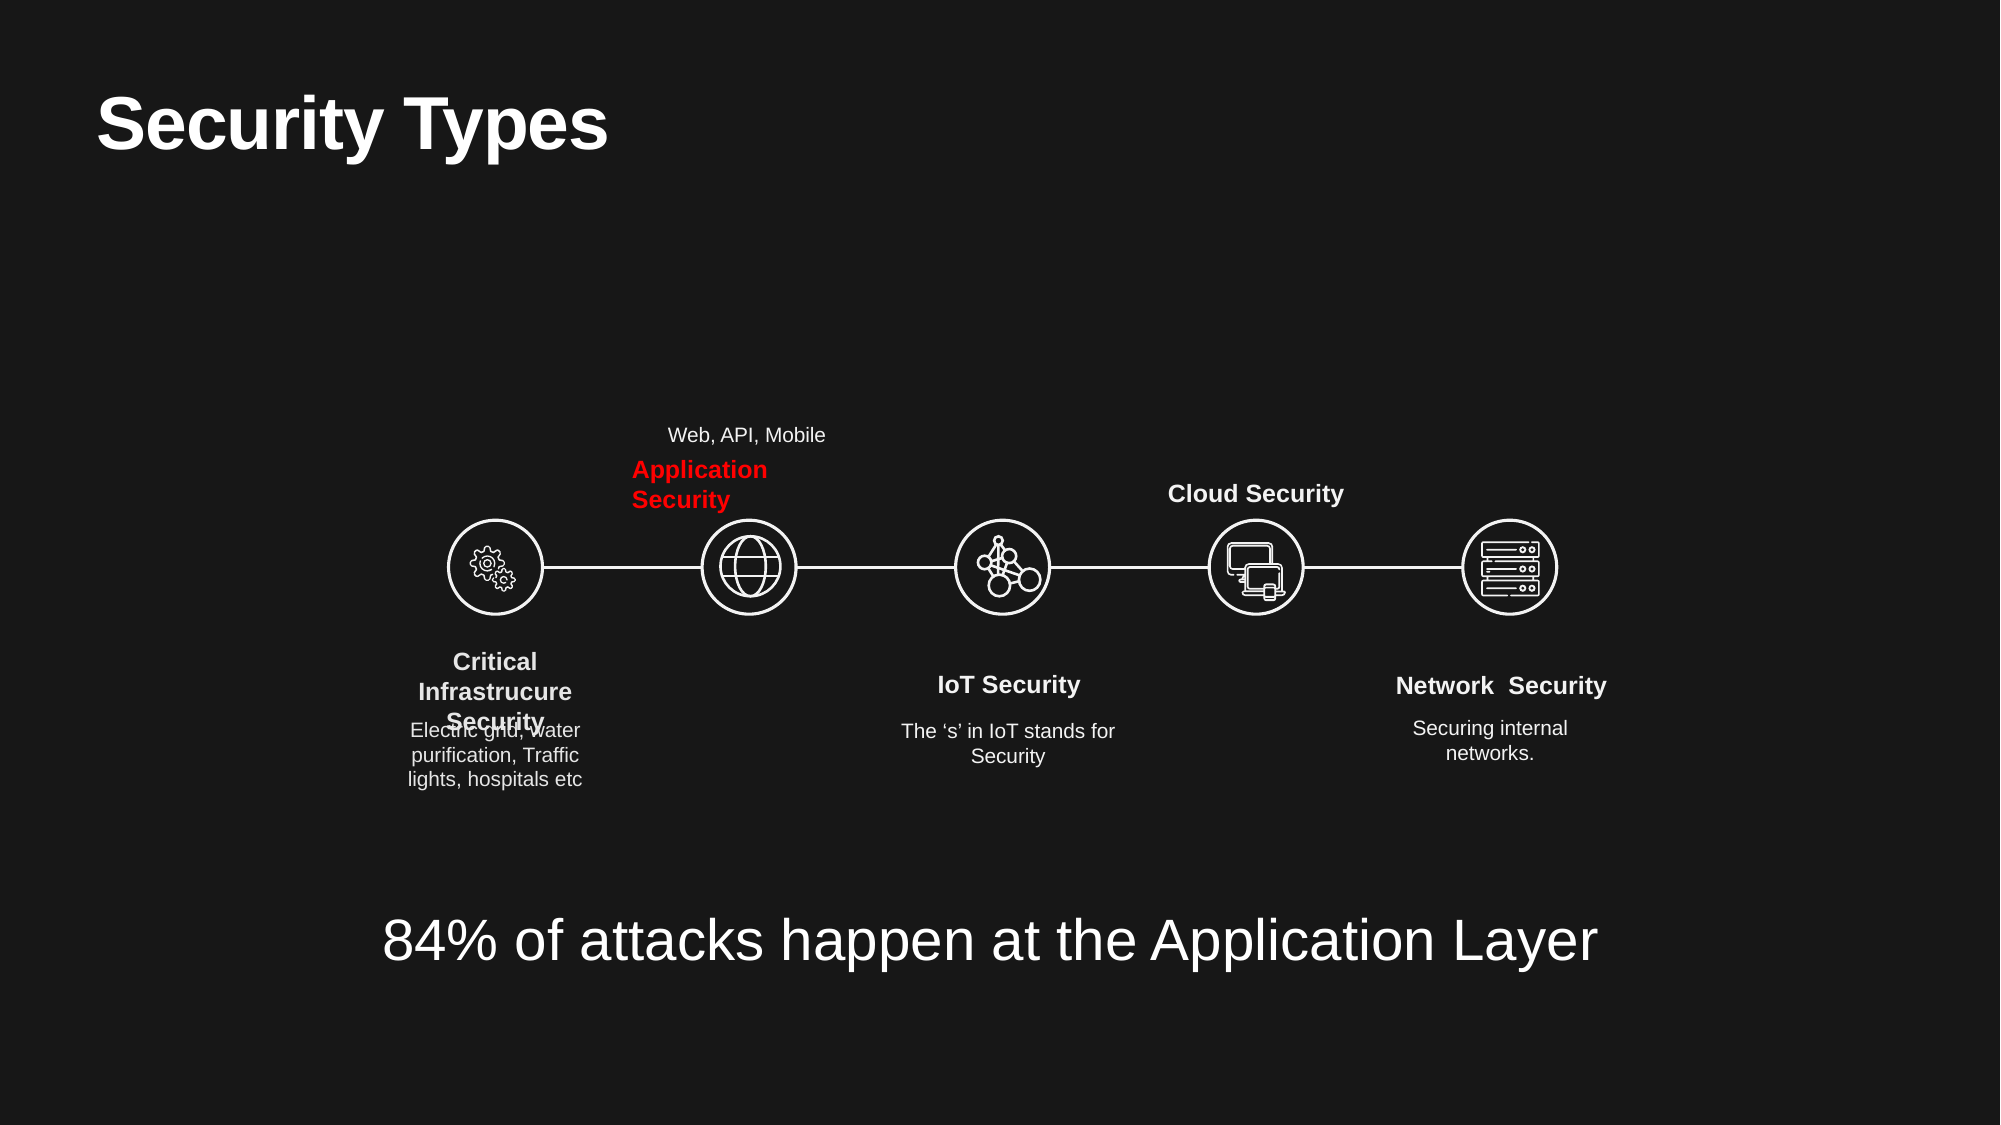

# Security Types
Web, API, Mobile
Application Security
Cloud Security

IoT Security
Network  Security
Critical Infrastrucure Security
Securing internal networks.
Electric grid, water purification, Traffic lights, hospitals etc
The ‘s’ in IoT stands for Security
84% of attacks happen at the Application Layer